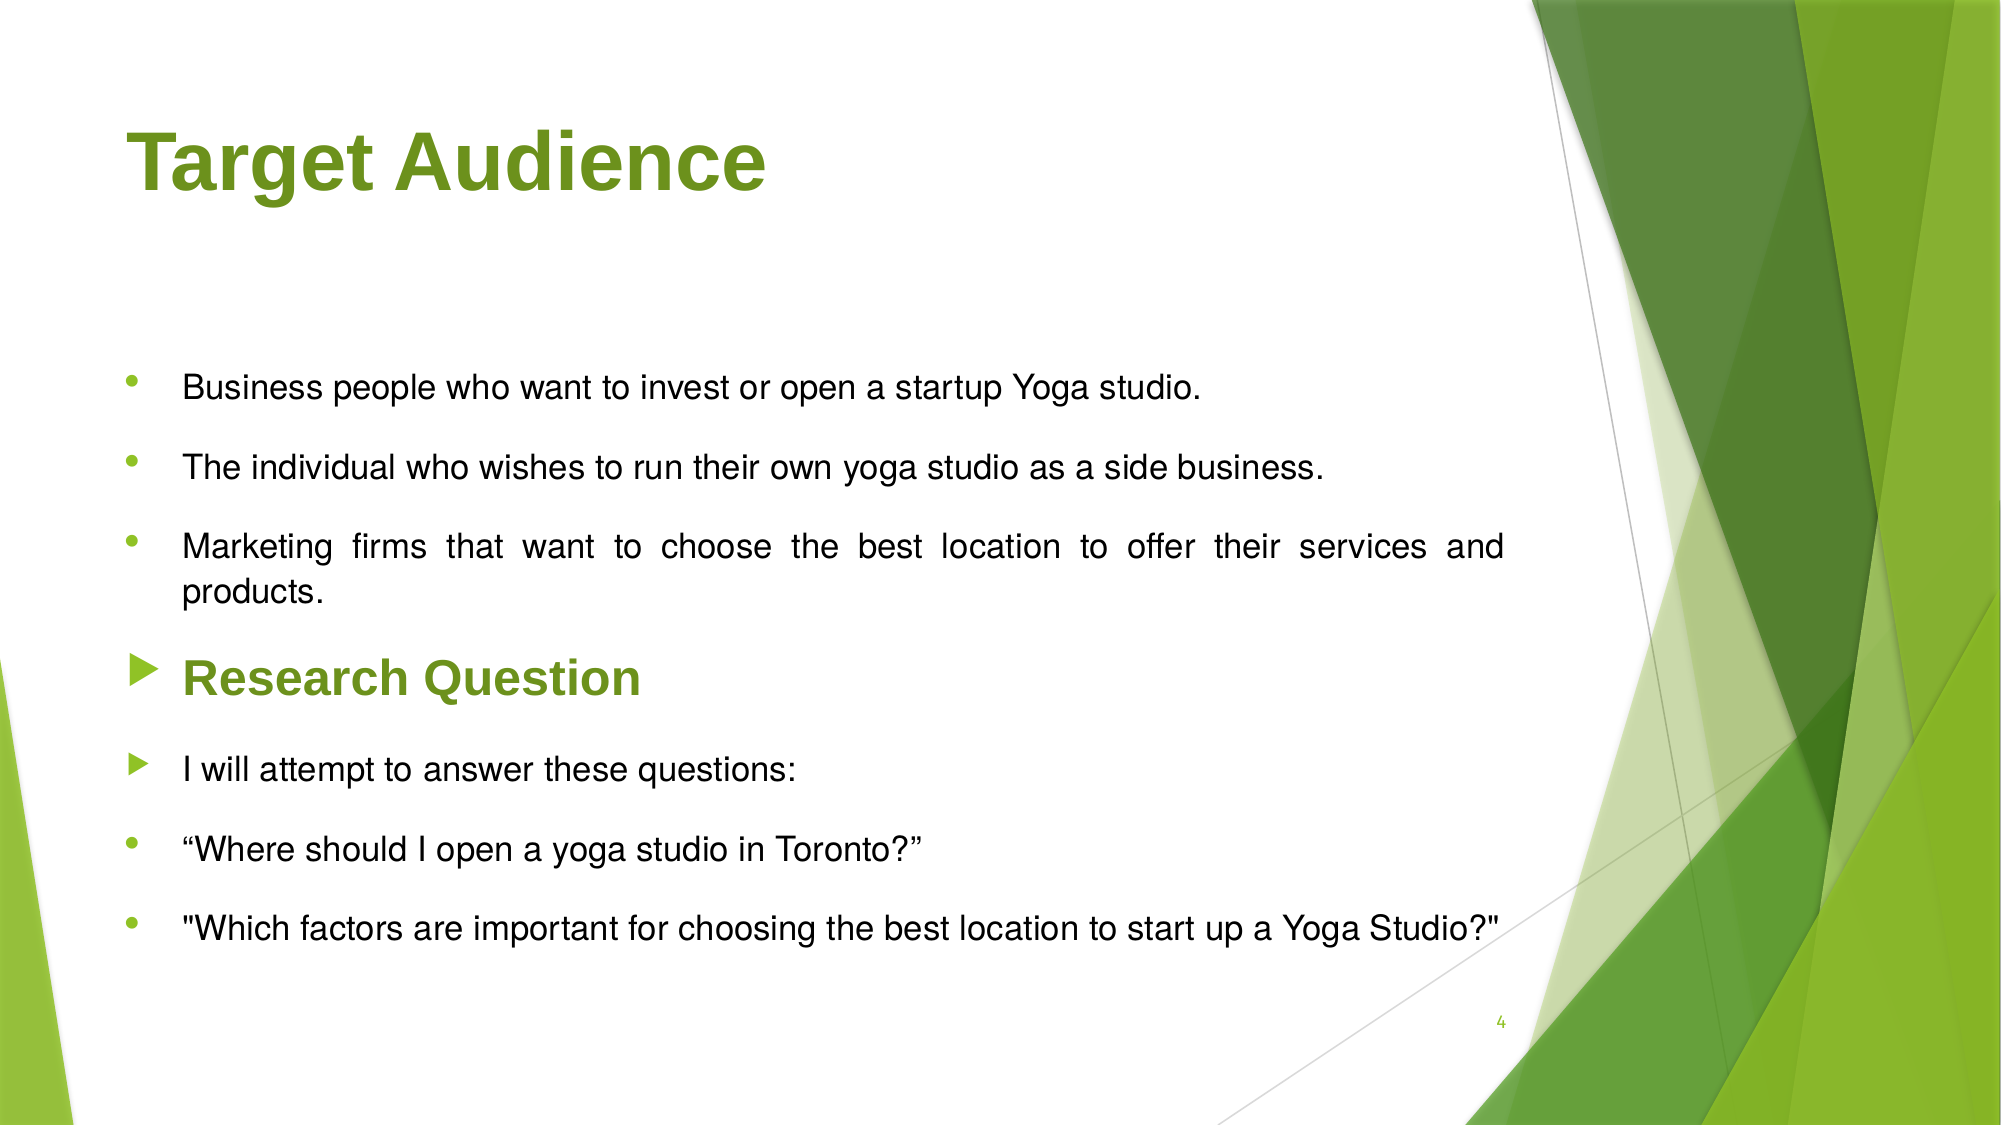

# Target Audience
Business people who want to invest or open a startup Yoga studio.
The individual who wishes to run their own yoga studio as a side business.
Marketing firms that want to choose the best location to offer their services and products.
Research Question
I will attempt to answer these questions:
“Where should I open a yoga studio in Toronto?”
"Which factors are important for choosing the best location to start up a Yoga Studio?"
4